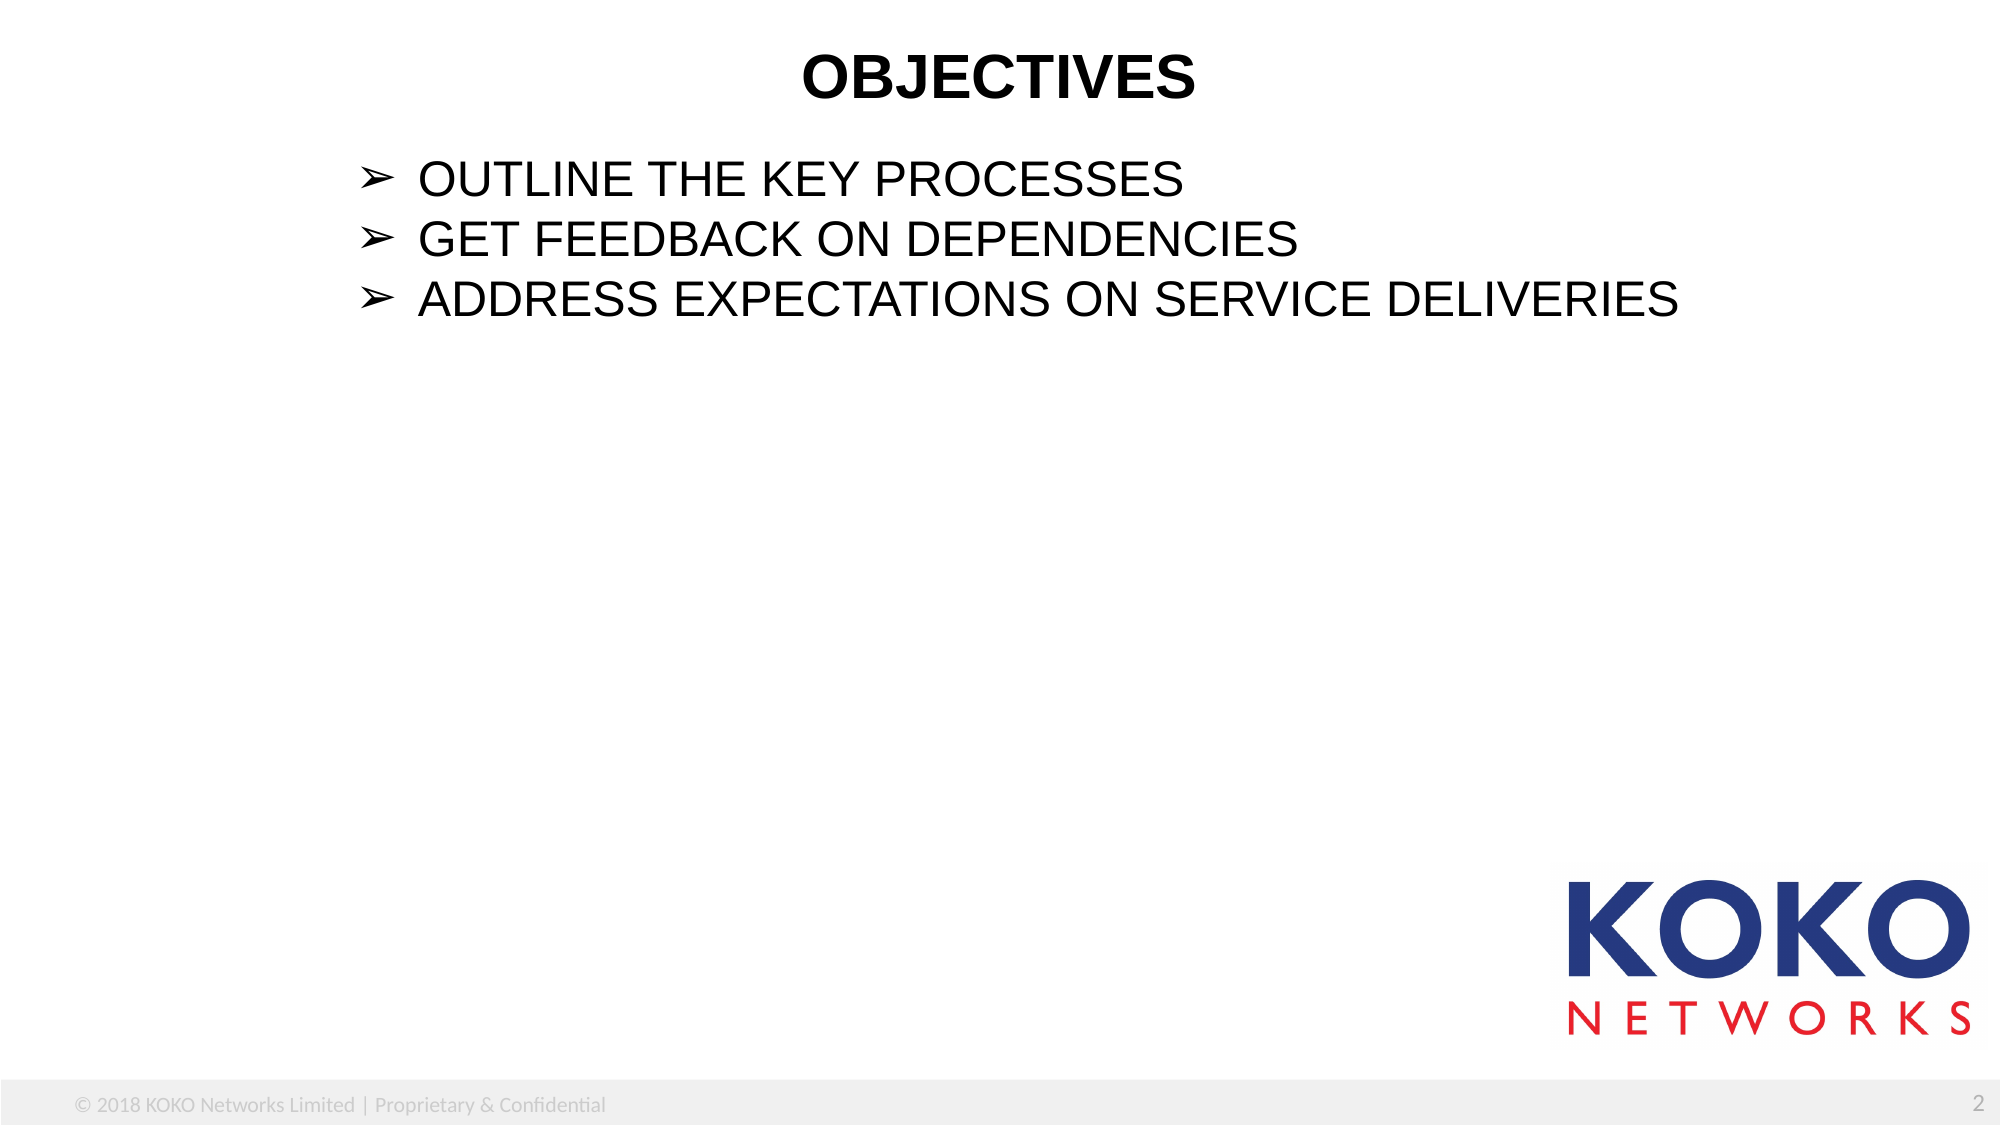

OBJECTIVES
OUTLINE THE KEY PROCESSES
GET FEEDBACK ON DEPENDENCIES
ADDRESS EXPECTATIONS ON SERVICE DELIVERIES

2